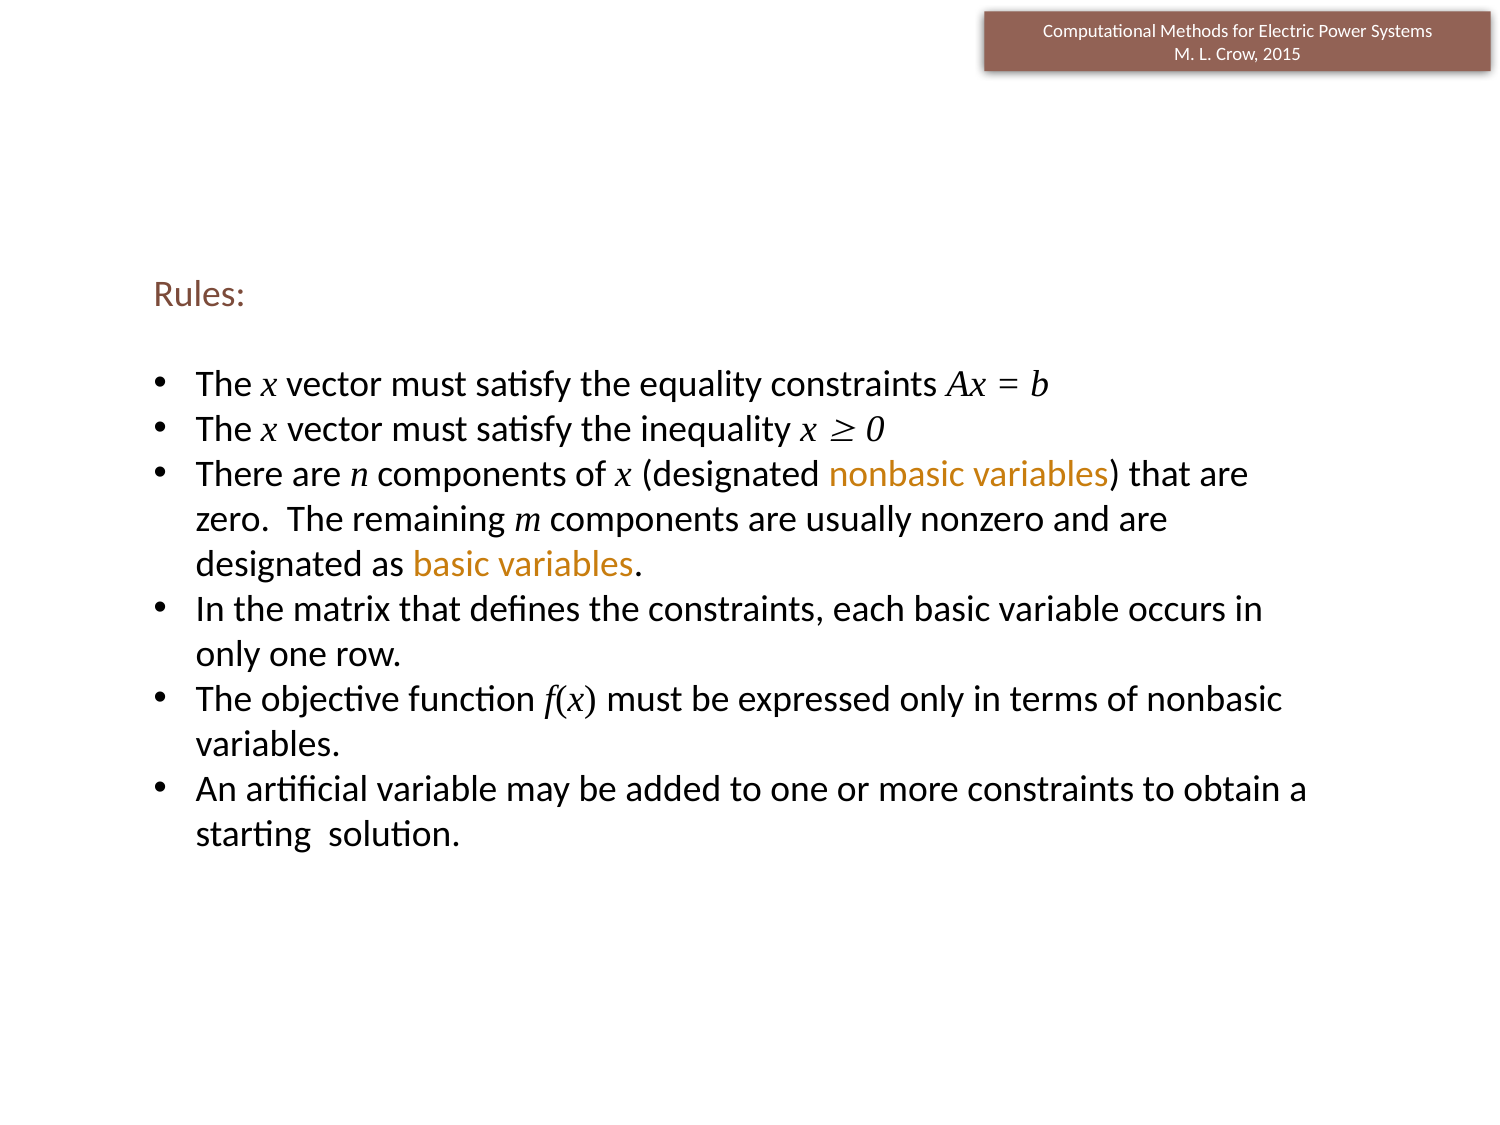

Rules:

The x vector must satisfy the equality constraints Ax = b
The x vector must satisfy the inequality x ≥ 0
There are n components of x (designated nonbasic variables) that are zero.  The remaining m components are usually nonzero and are designated as basic variables.
In the matrix that defines the constraints, each basic variable occurs in only one row.
The objective function f(x) must be expressed only in terms of nonbasic variables.
An artificial variable may be added to one or more constraints to obtain a starting  solution.